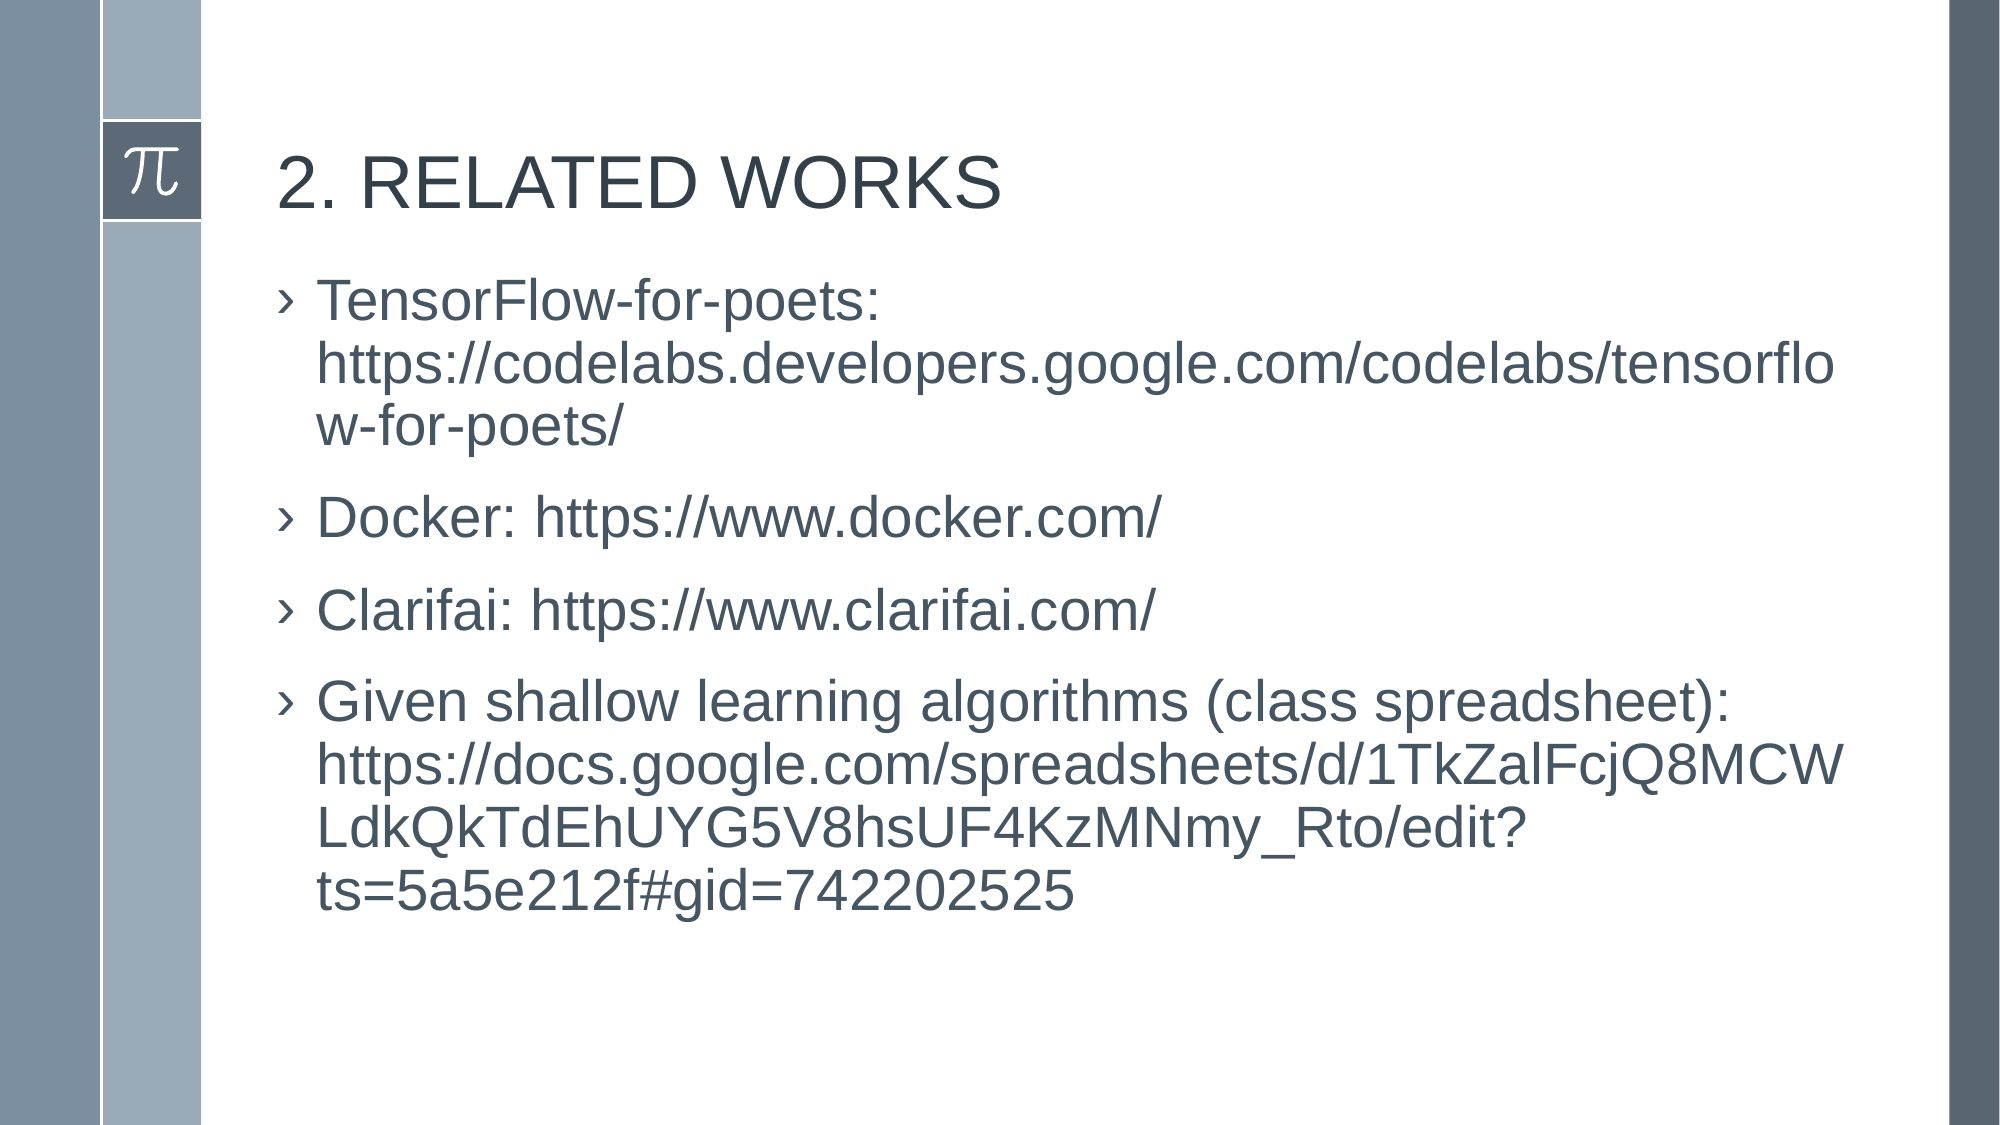

# 2. RELATED WORKS
TensorFlow-for-poets: https://codelabs.developers.google.com/codelabs/tensorflow-for-poets/
Docker: https://www.docker.com/
Clarifai: https://www.clarifai.com/
Given shallow learning algorithms (class spreadsheet): https://docs.google.com/spreadsheets/d/1TkZalFcjQ8MCWLdkQkTdEhUYG5V8hsUF4KzMNmy_Rto/edit?ts=5a5e212f#gid=742202525